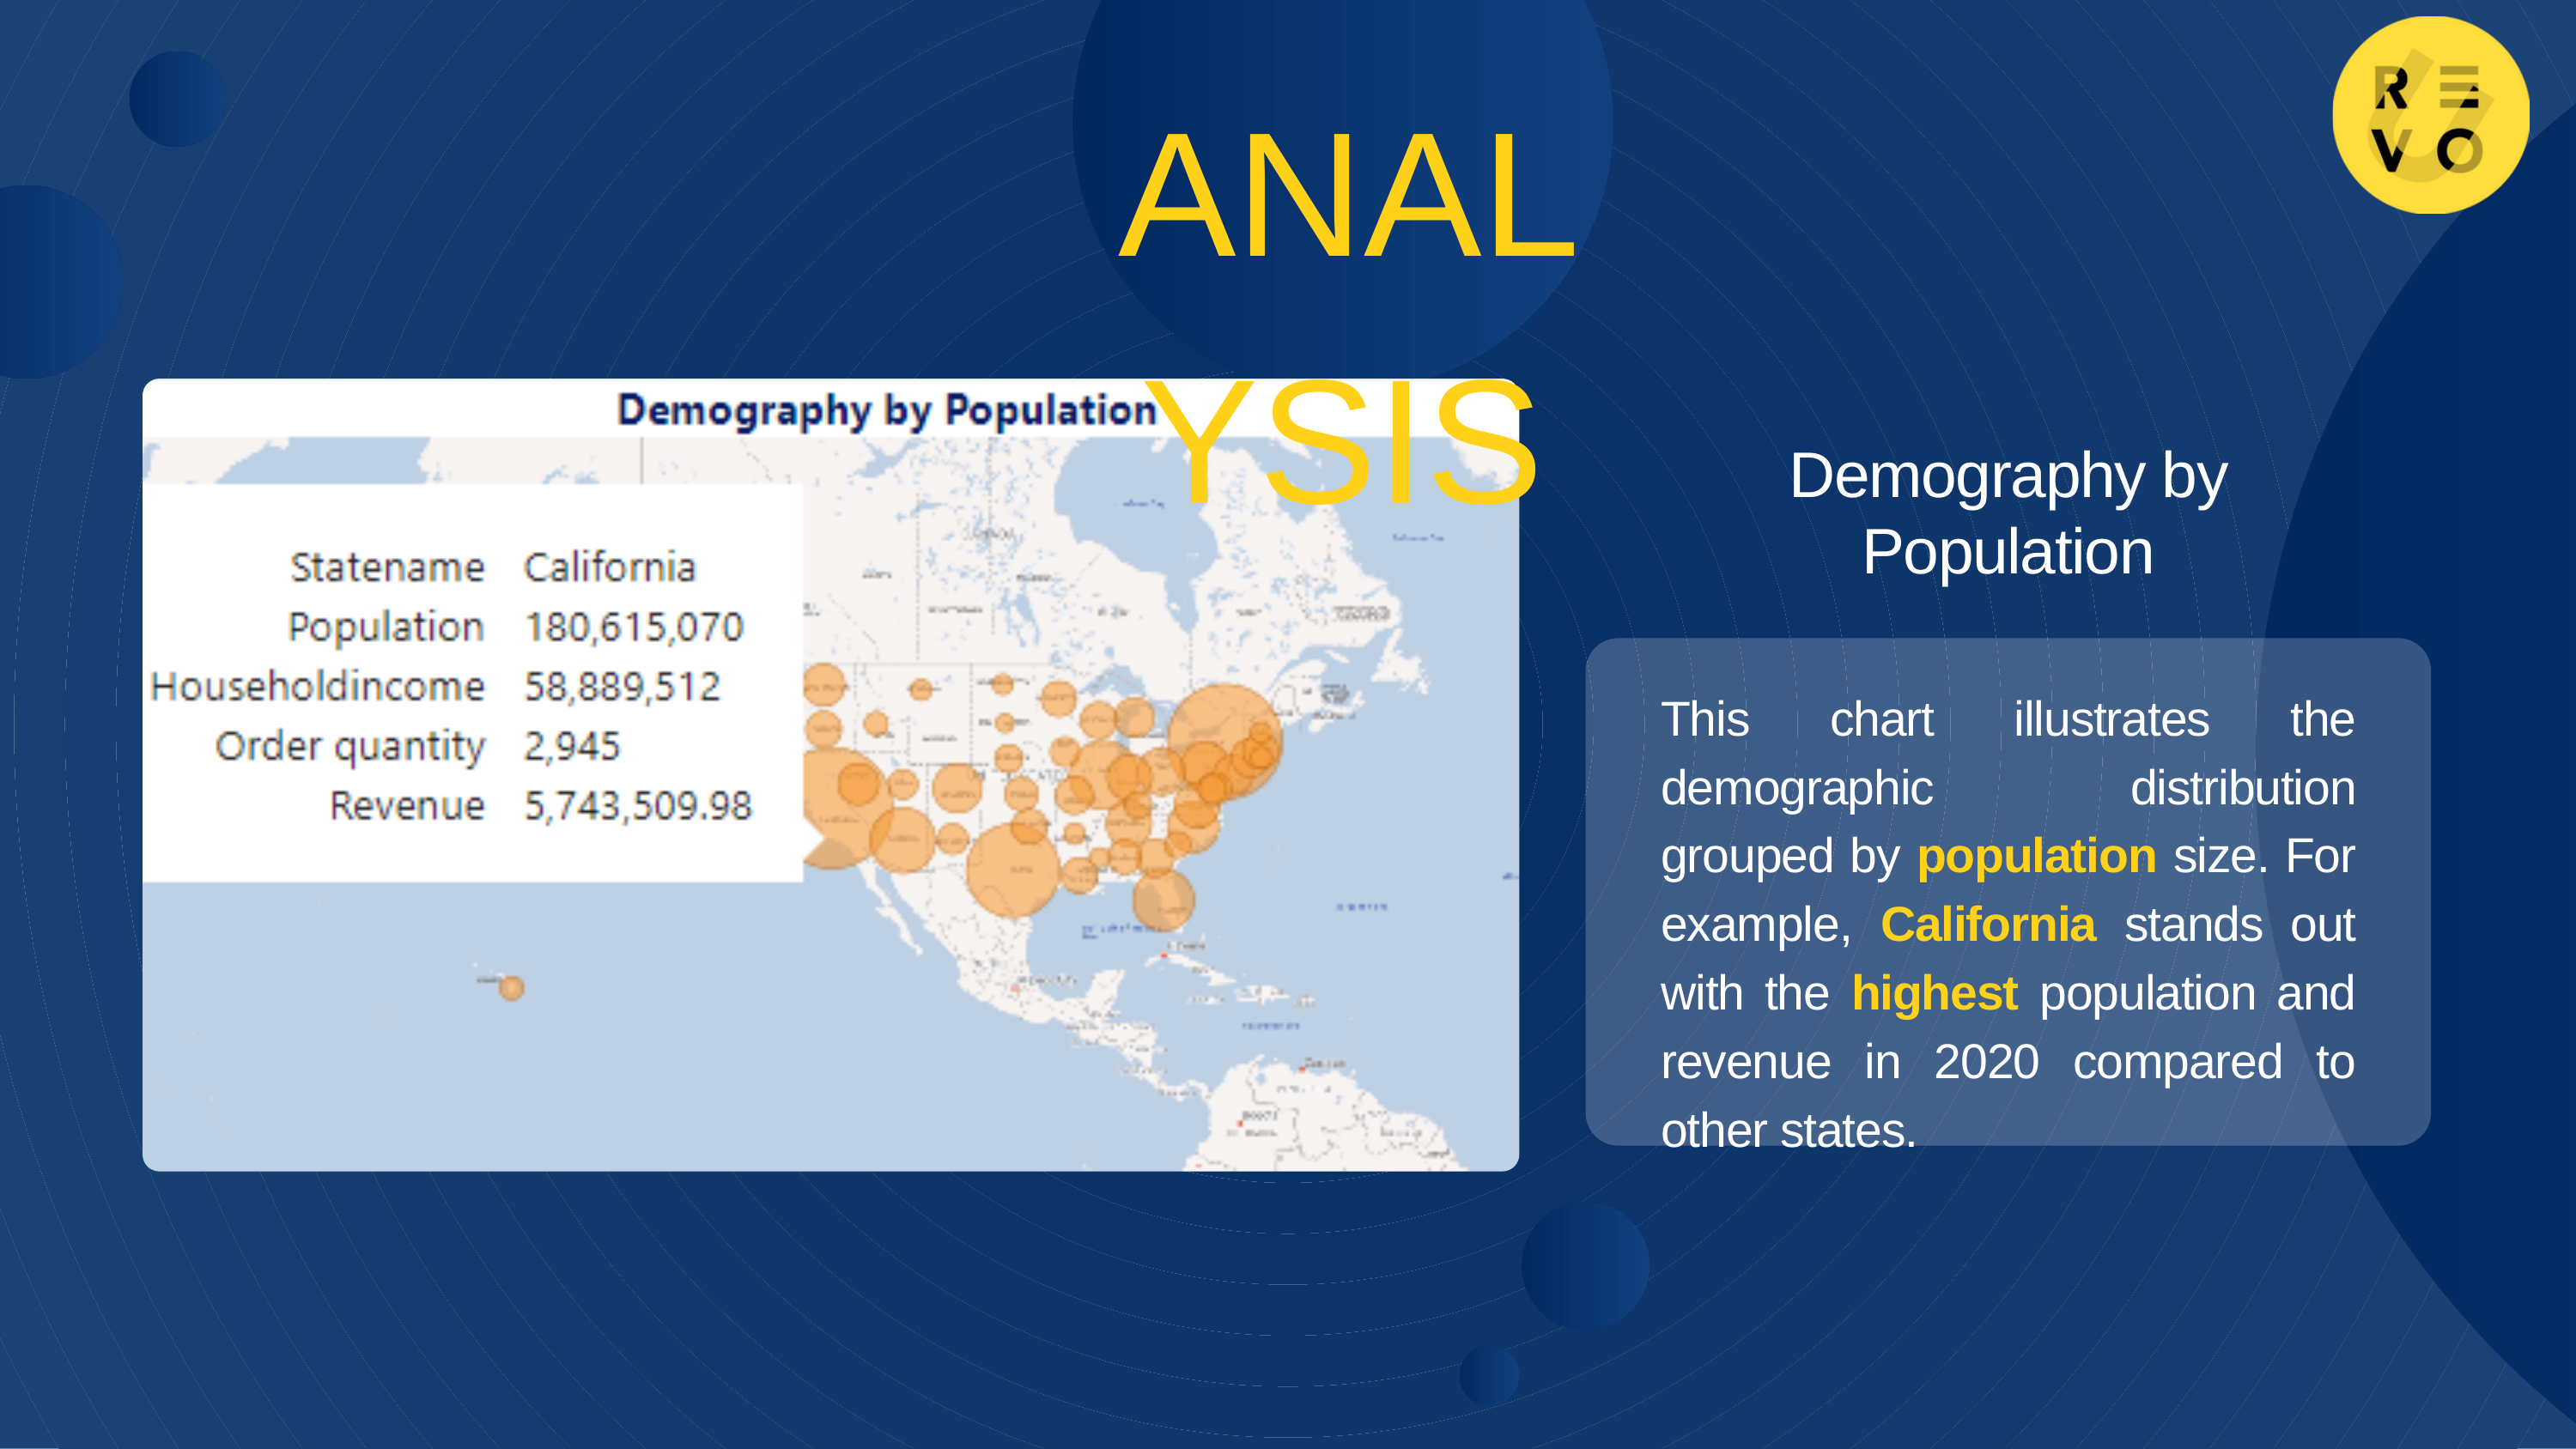

ANALYSIS

Demography by Population

This chart illustrates the demographic distribution grouped by population size. For example, California stands out with the highest population and revenue in 2020 compared to other states.